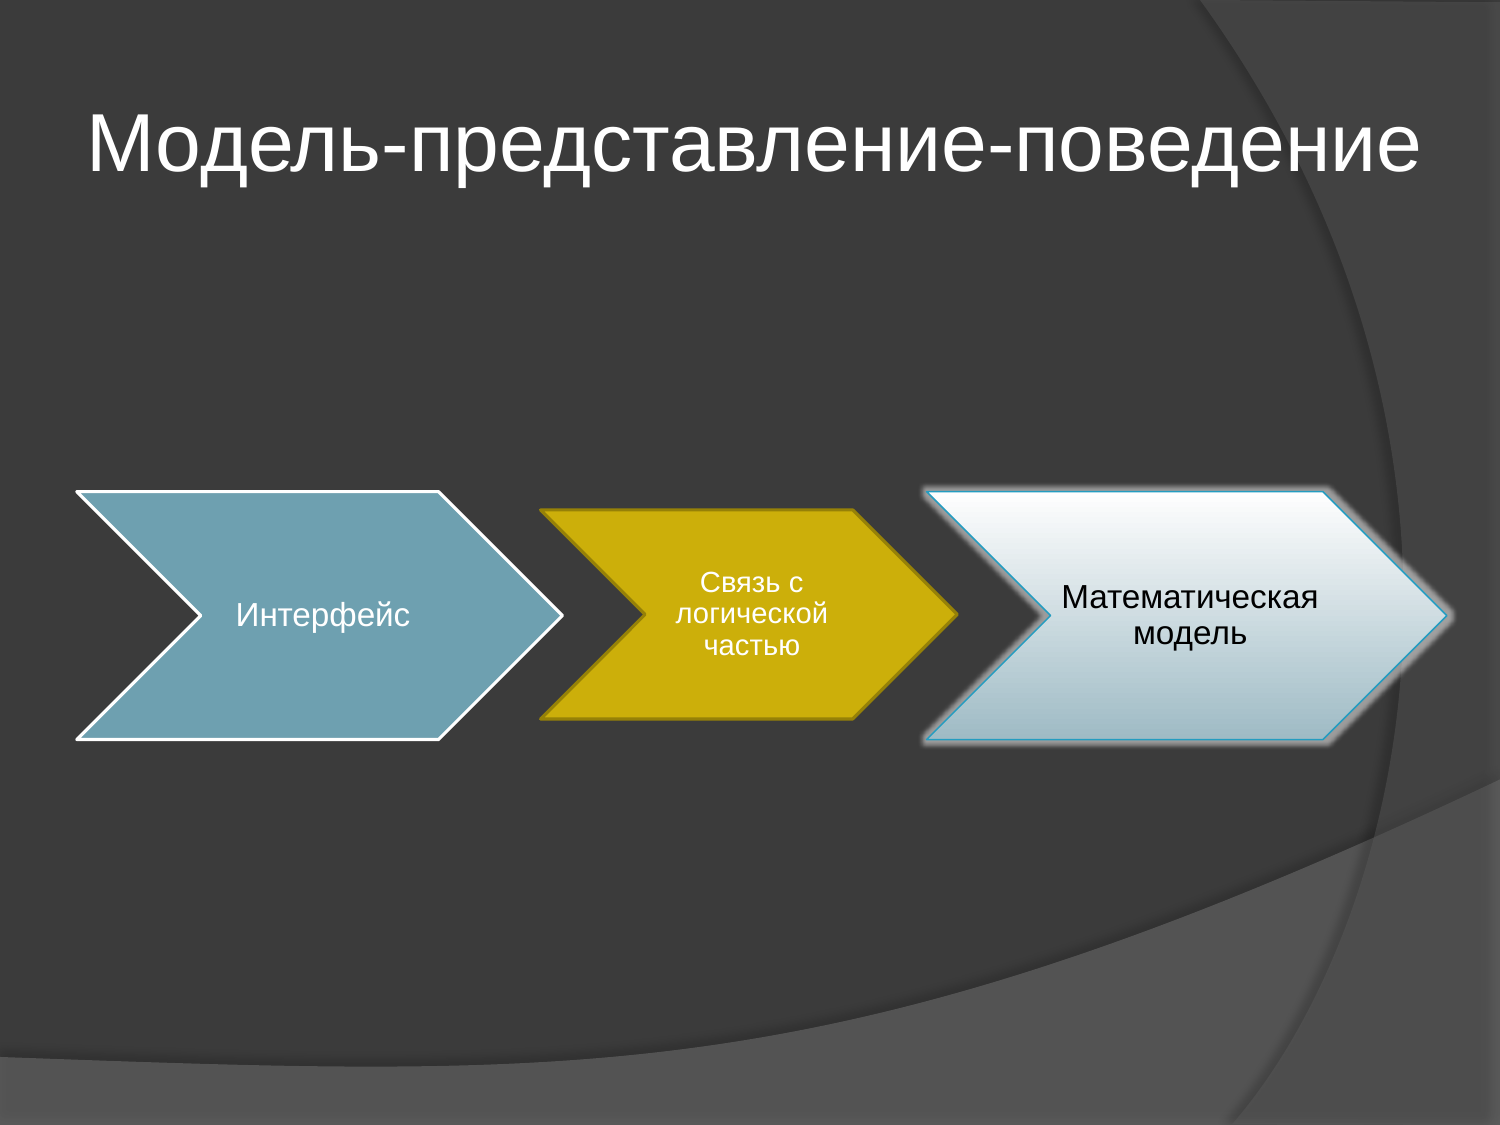

# Модель-представление-поведение

Интерфейс

Математическая модель

Связь с логической частью